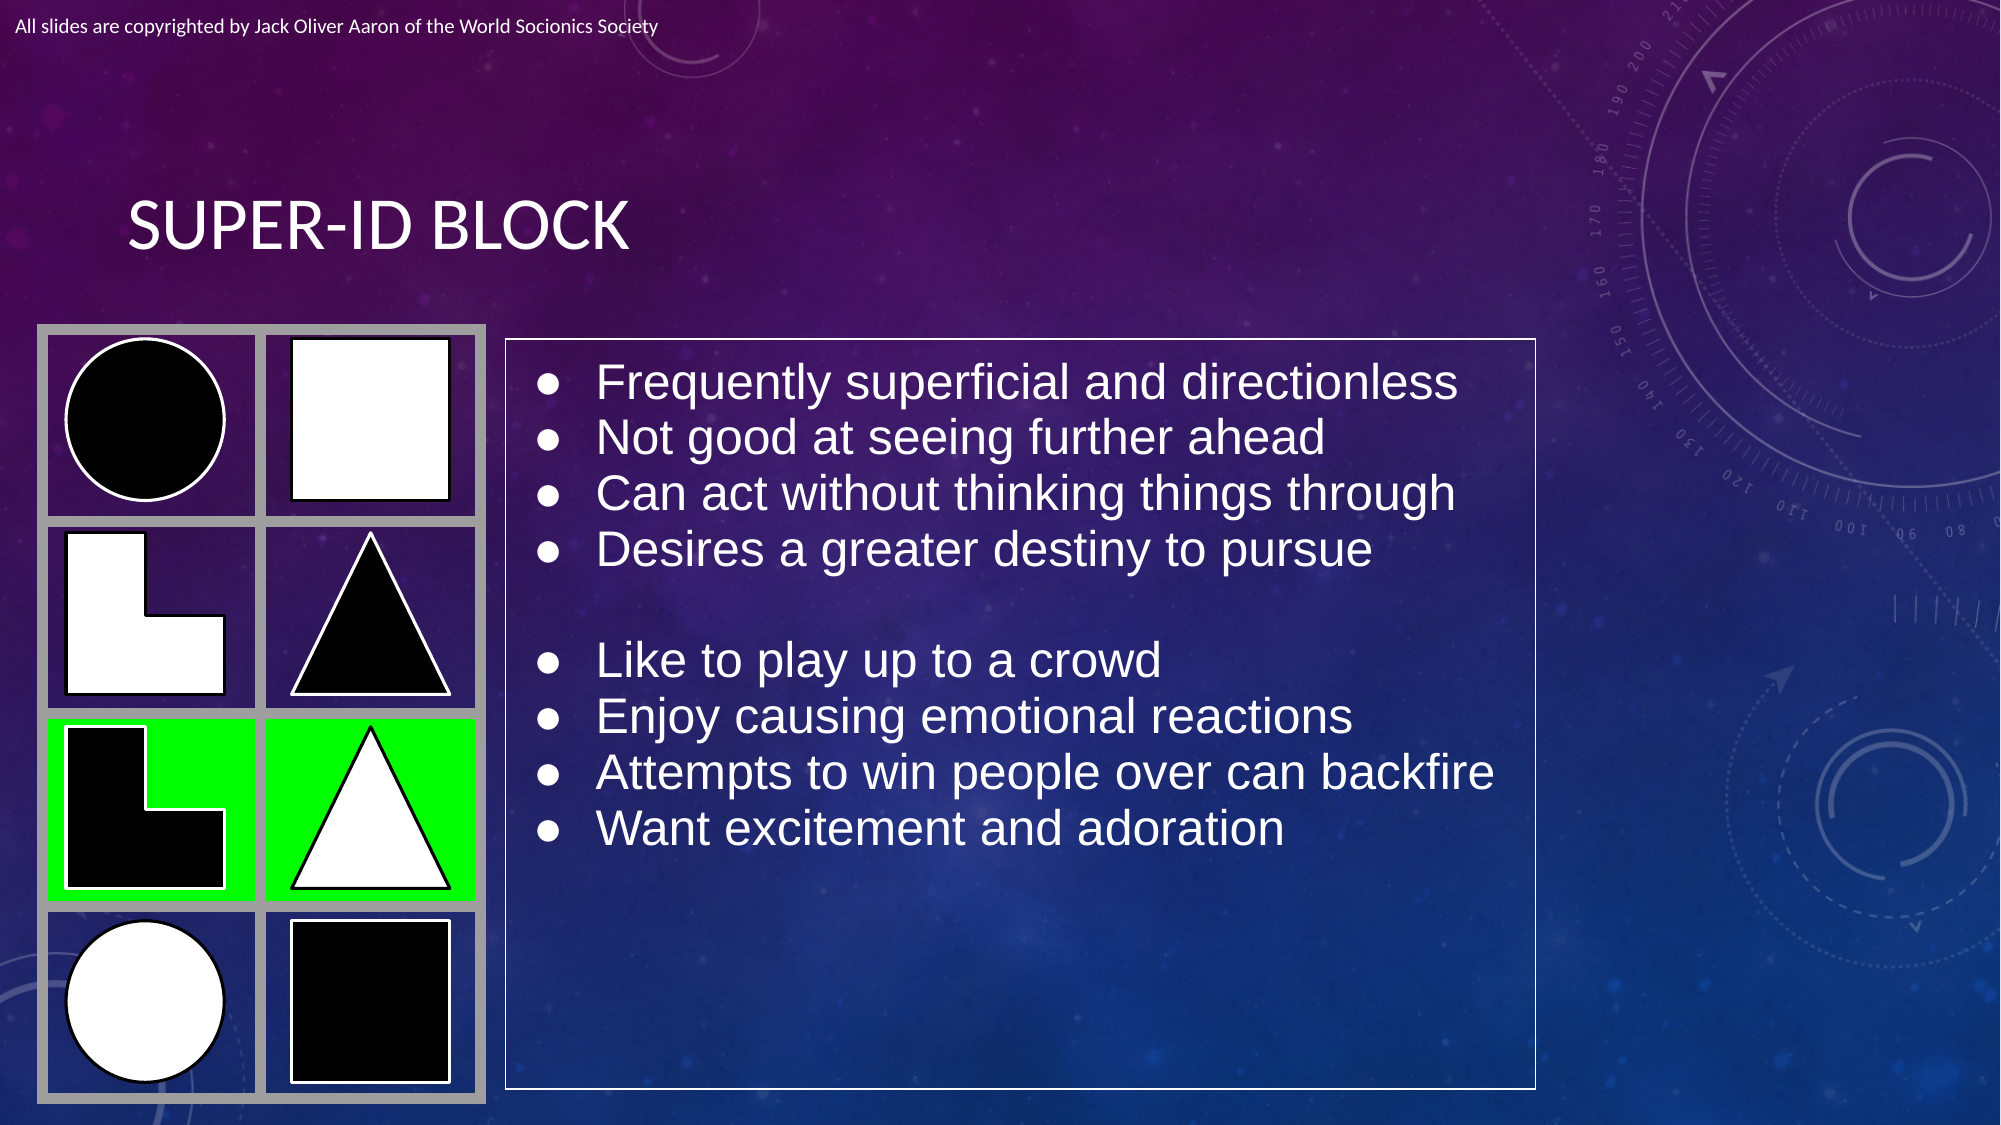

All slides are copyrighted by Jack Oliver Aaron of the World Socionics Society
# SUPER-ID BLOCK
|  |  |
| --- | --- |
|  |  |
|  |  |
|  |  |

| Frequently superficial and directionless Not good at seeing further ahead Can act without thinking things through Desires a greater destiny to pursue Like to play up to a crowd Enjoy causing emotional reactions Attempts to win people over can backfire Want excitement and adoration |
| --- |